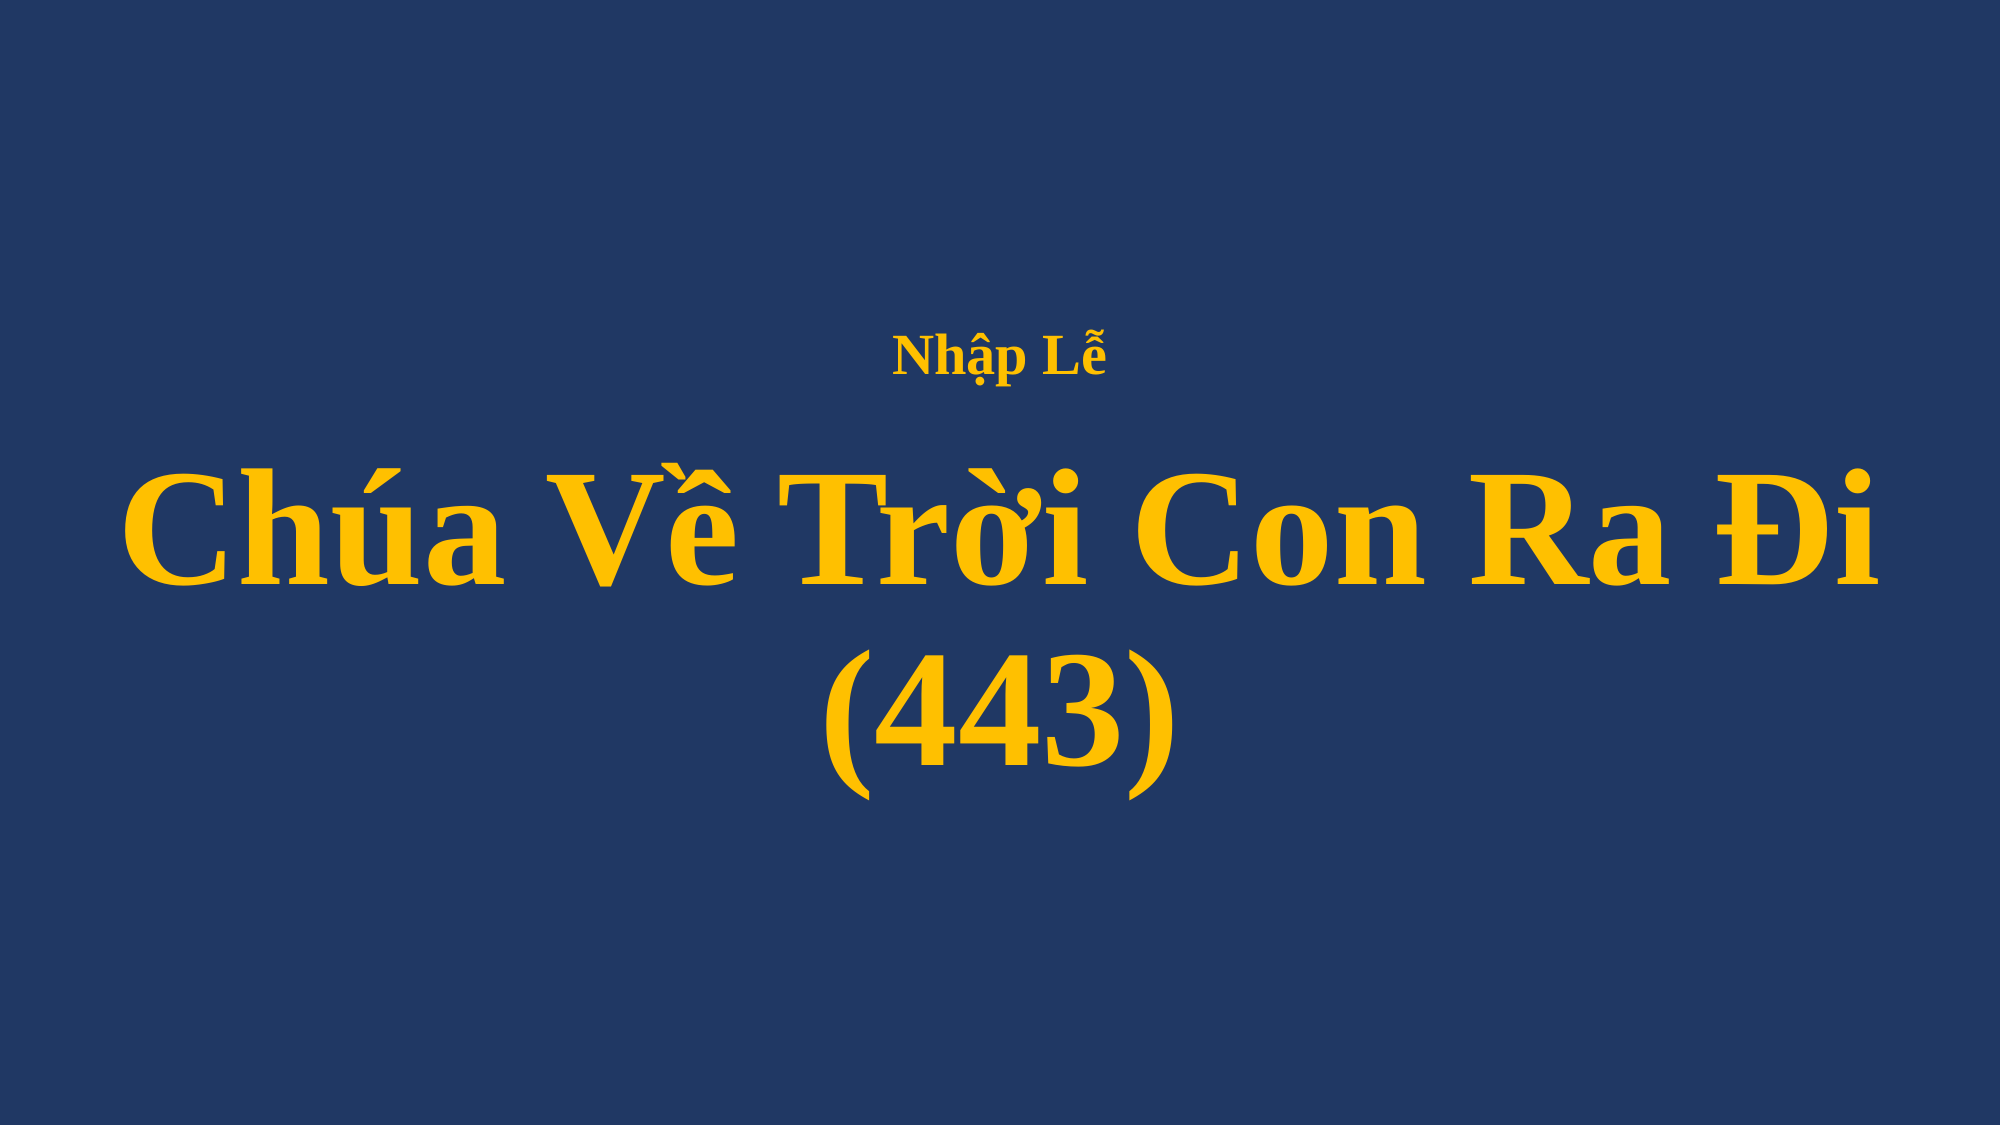

# Nhập Lễ Chúa Về Trời Con Ra Đi (443)